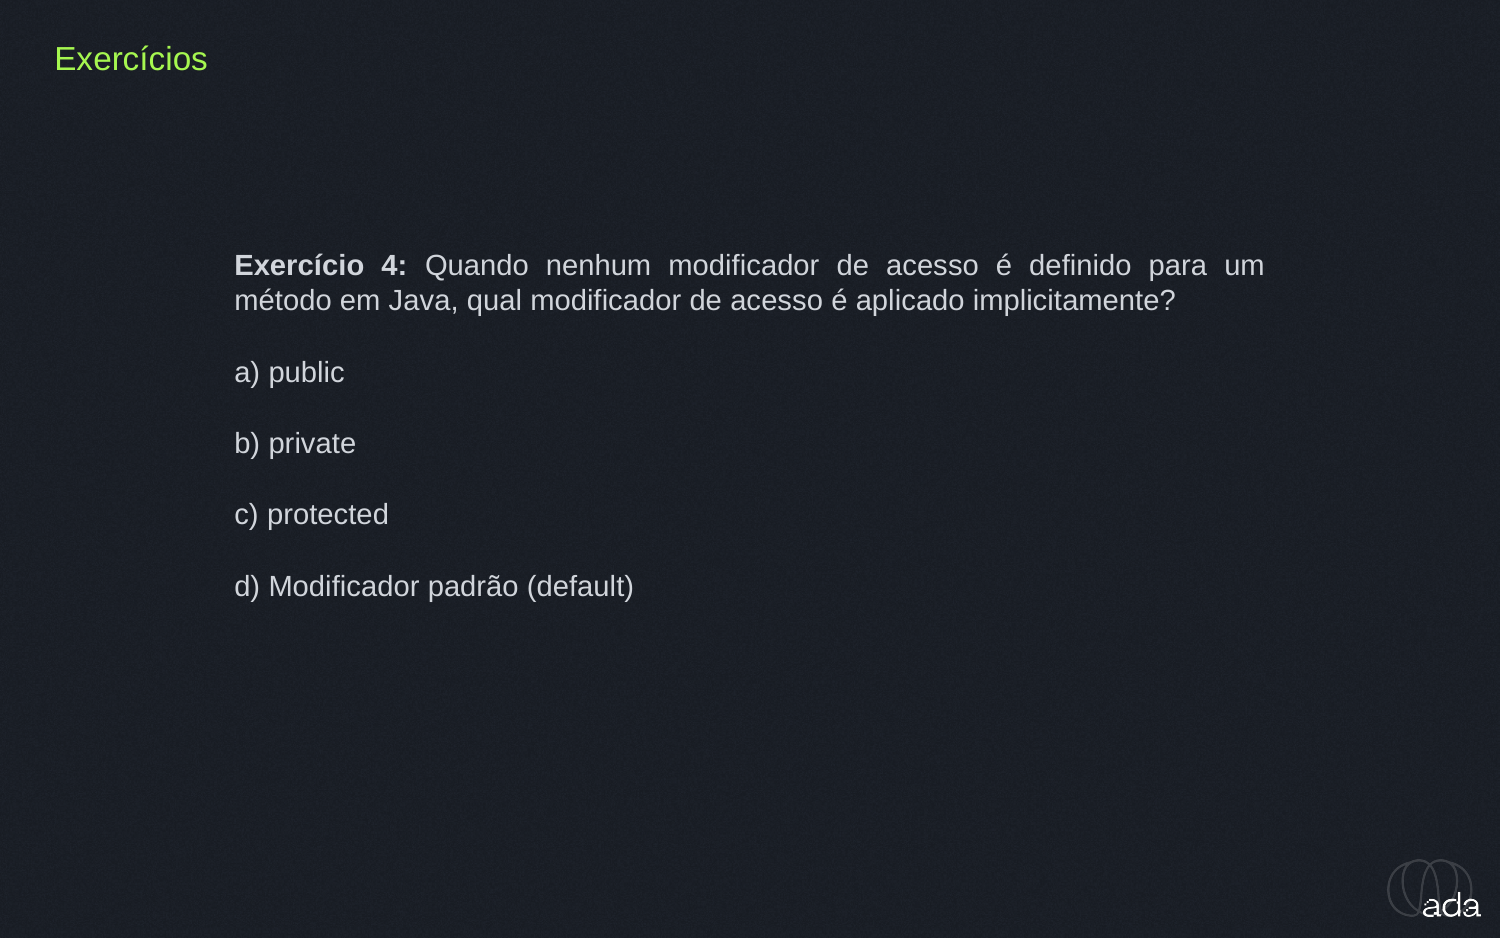

Exercícios
Exercício 4: Quando nenhum modificador de acesso é definido para um método em Java, qual modificador de acesso é aplicado implicitamente?
a) public
b) private
c) protected
d) Modificador padrão (default)